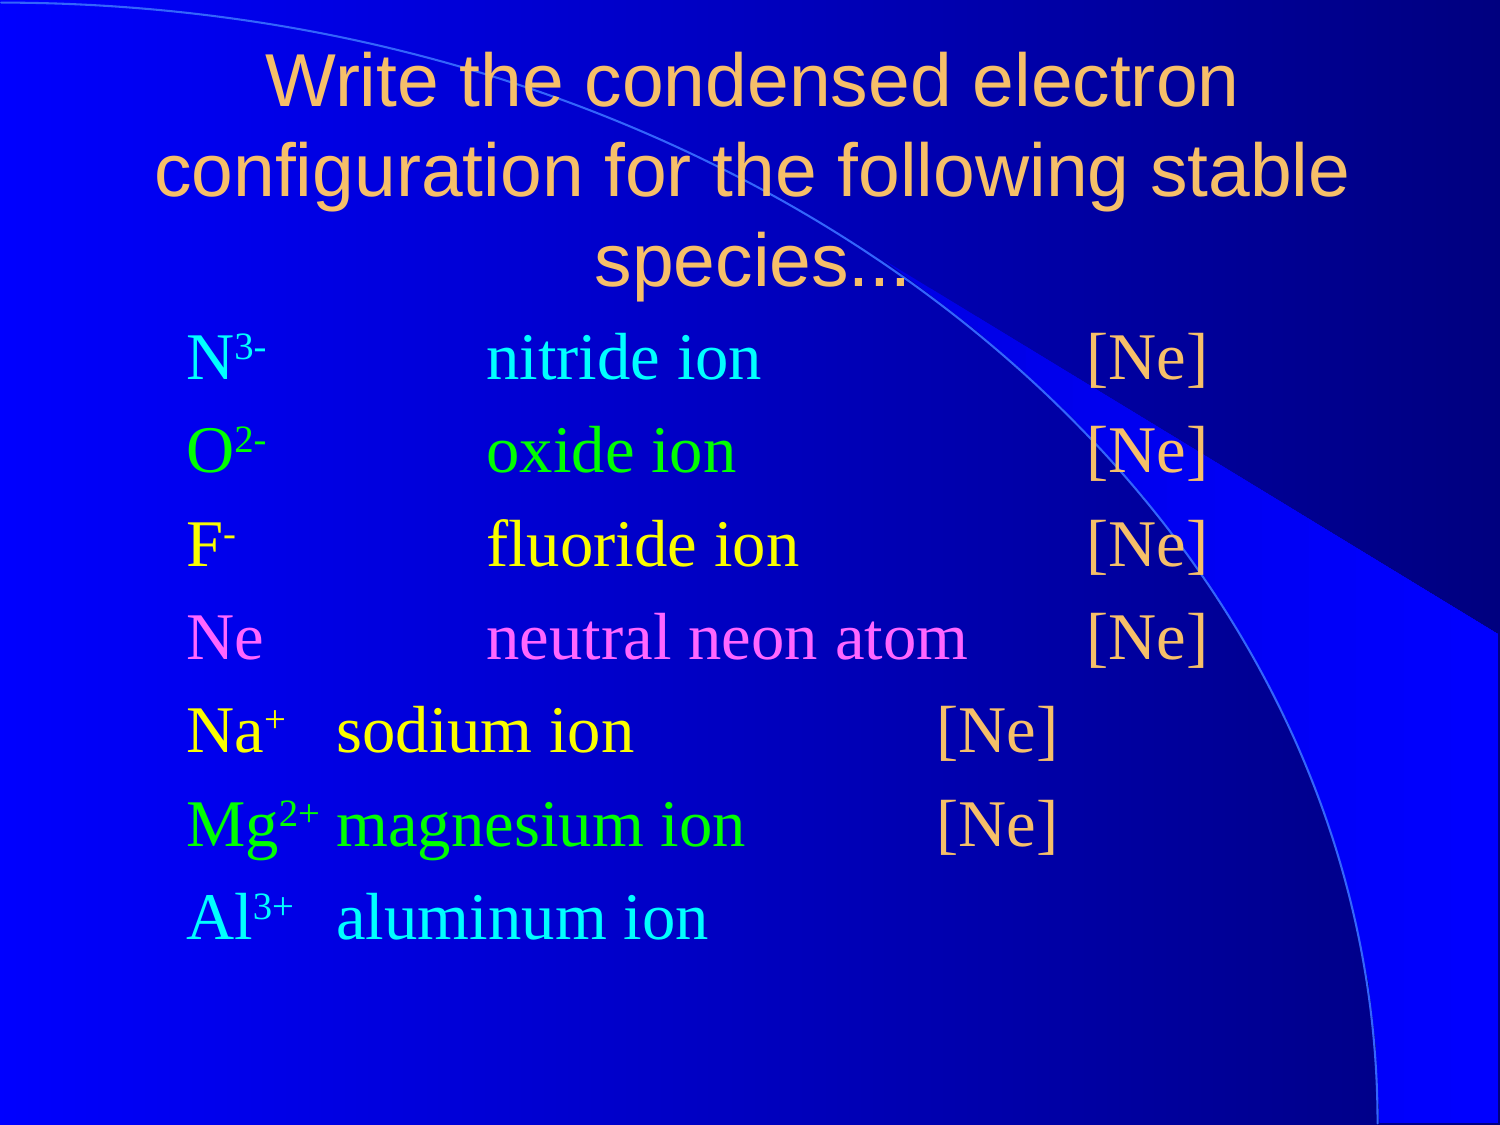

# Write the condensed electron configuration for the following stable species...
N3-		nitride ion			[Ne]
O2-		oxide ion			[Ne]
F-		fluoride ion		[Ne]
Ne		neutral neon atom	[Ne]
Na+	sodium ion			[Ne]
Mg2+	magnesium ion		[Ne]
Al3+	aluminum ion